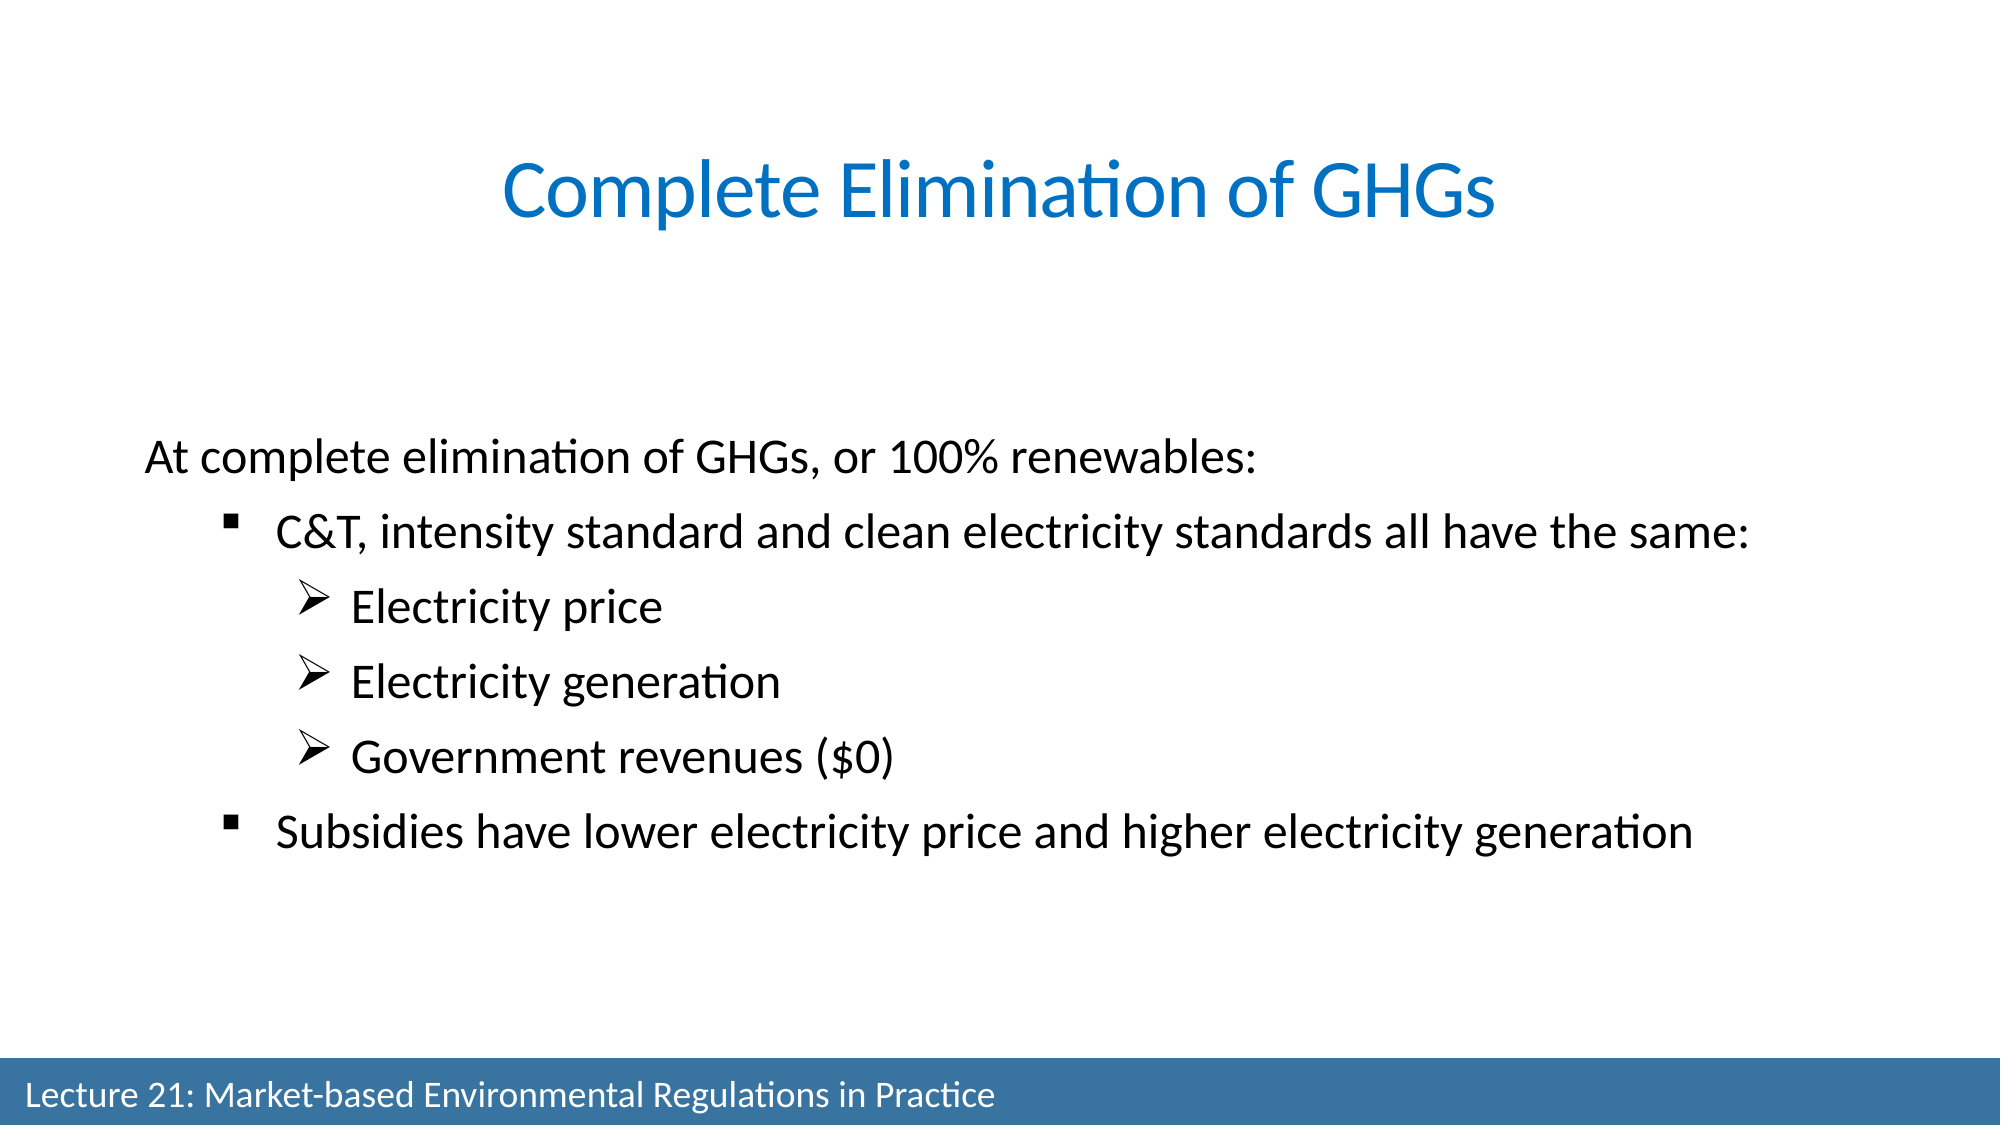

Complete Elimination of GHGs

At complete elimination of GHGs, or 100% renewables:
C&T, intensity standard and clean electricity standards all have the same:
Electricity price
Electricity generation
Government revenues ($0)
Subsidies have lower electricity price and higher electricity generation